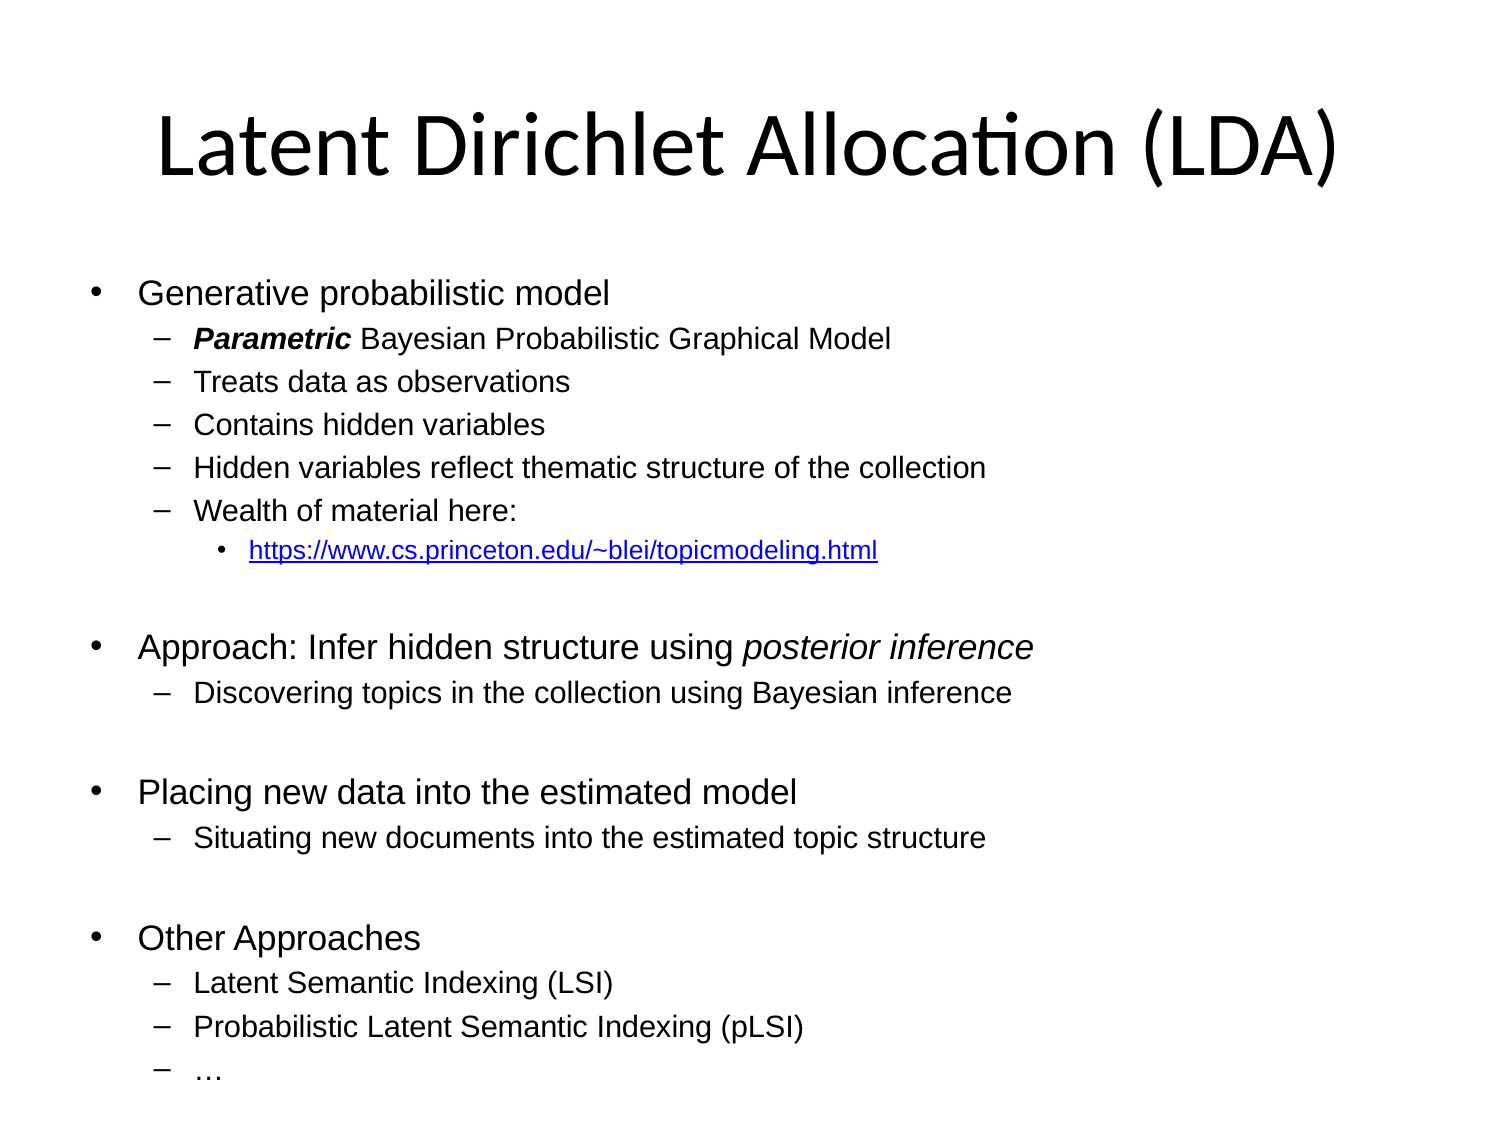

# Latent Dirichlet Allocation (LDA)
Generative probabilistic model
Parametric Bayesian Probabilistic Graphical Model
Treats data as observations
Contains hidden variables
Hidden variables reflect thematic structure of the collection
Wealth of material here:
https://www.cs.princeton.edu/~blei/topicmodeling.html

Approach: Infer hidden structure using posterior inference
Discovering topics in the collection using Bayesian inference

Placing new data into the estimated model
Situating new documents into the estimated topic structure

Other Approaches
Latent Semantic Indexing (LSI)
Probabilistic Latent Semantic Indexing (pLSI)
…